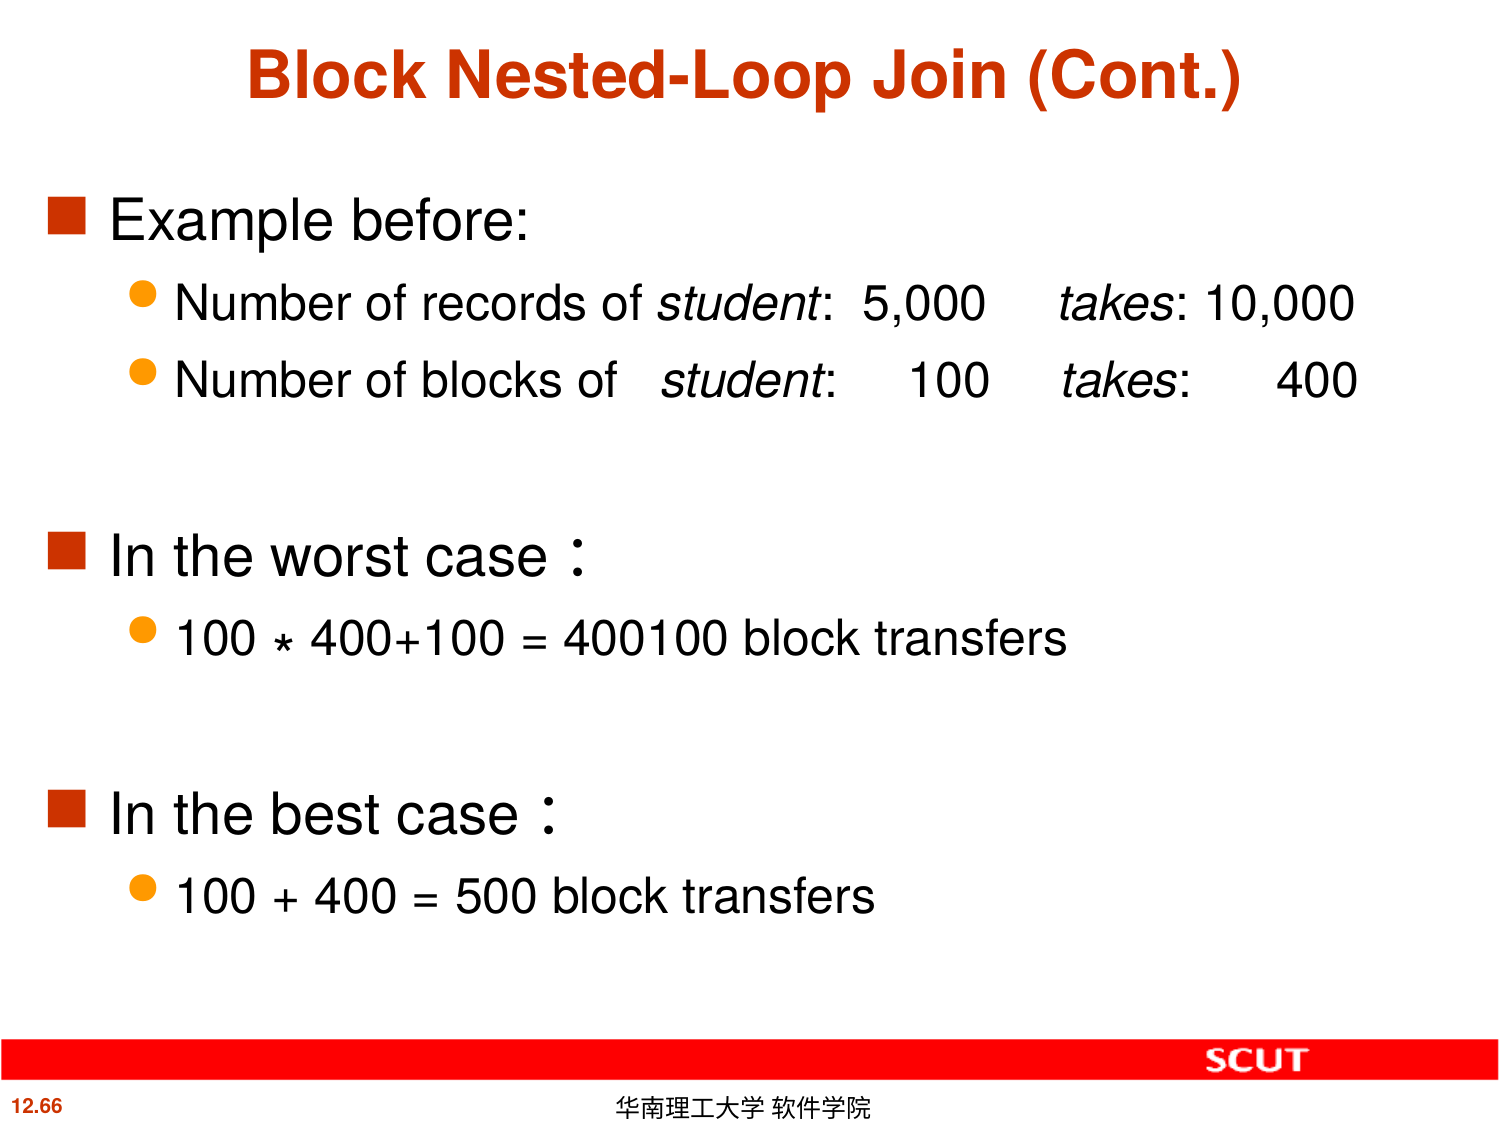

# Block Nested-Loop Join (Cont.)
Example before:
Number of records of student:  5,000     takes: 10,000
Number of blocks of   student:     100     takes:      400

In the worst case：
100 ∗ 400+100 = 400100 block transfers

In the best case：
100 + 400 = 500 block transfers